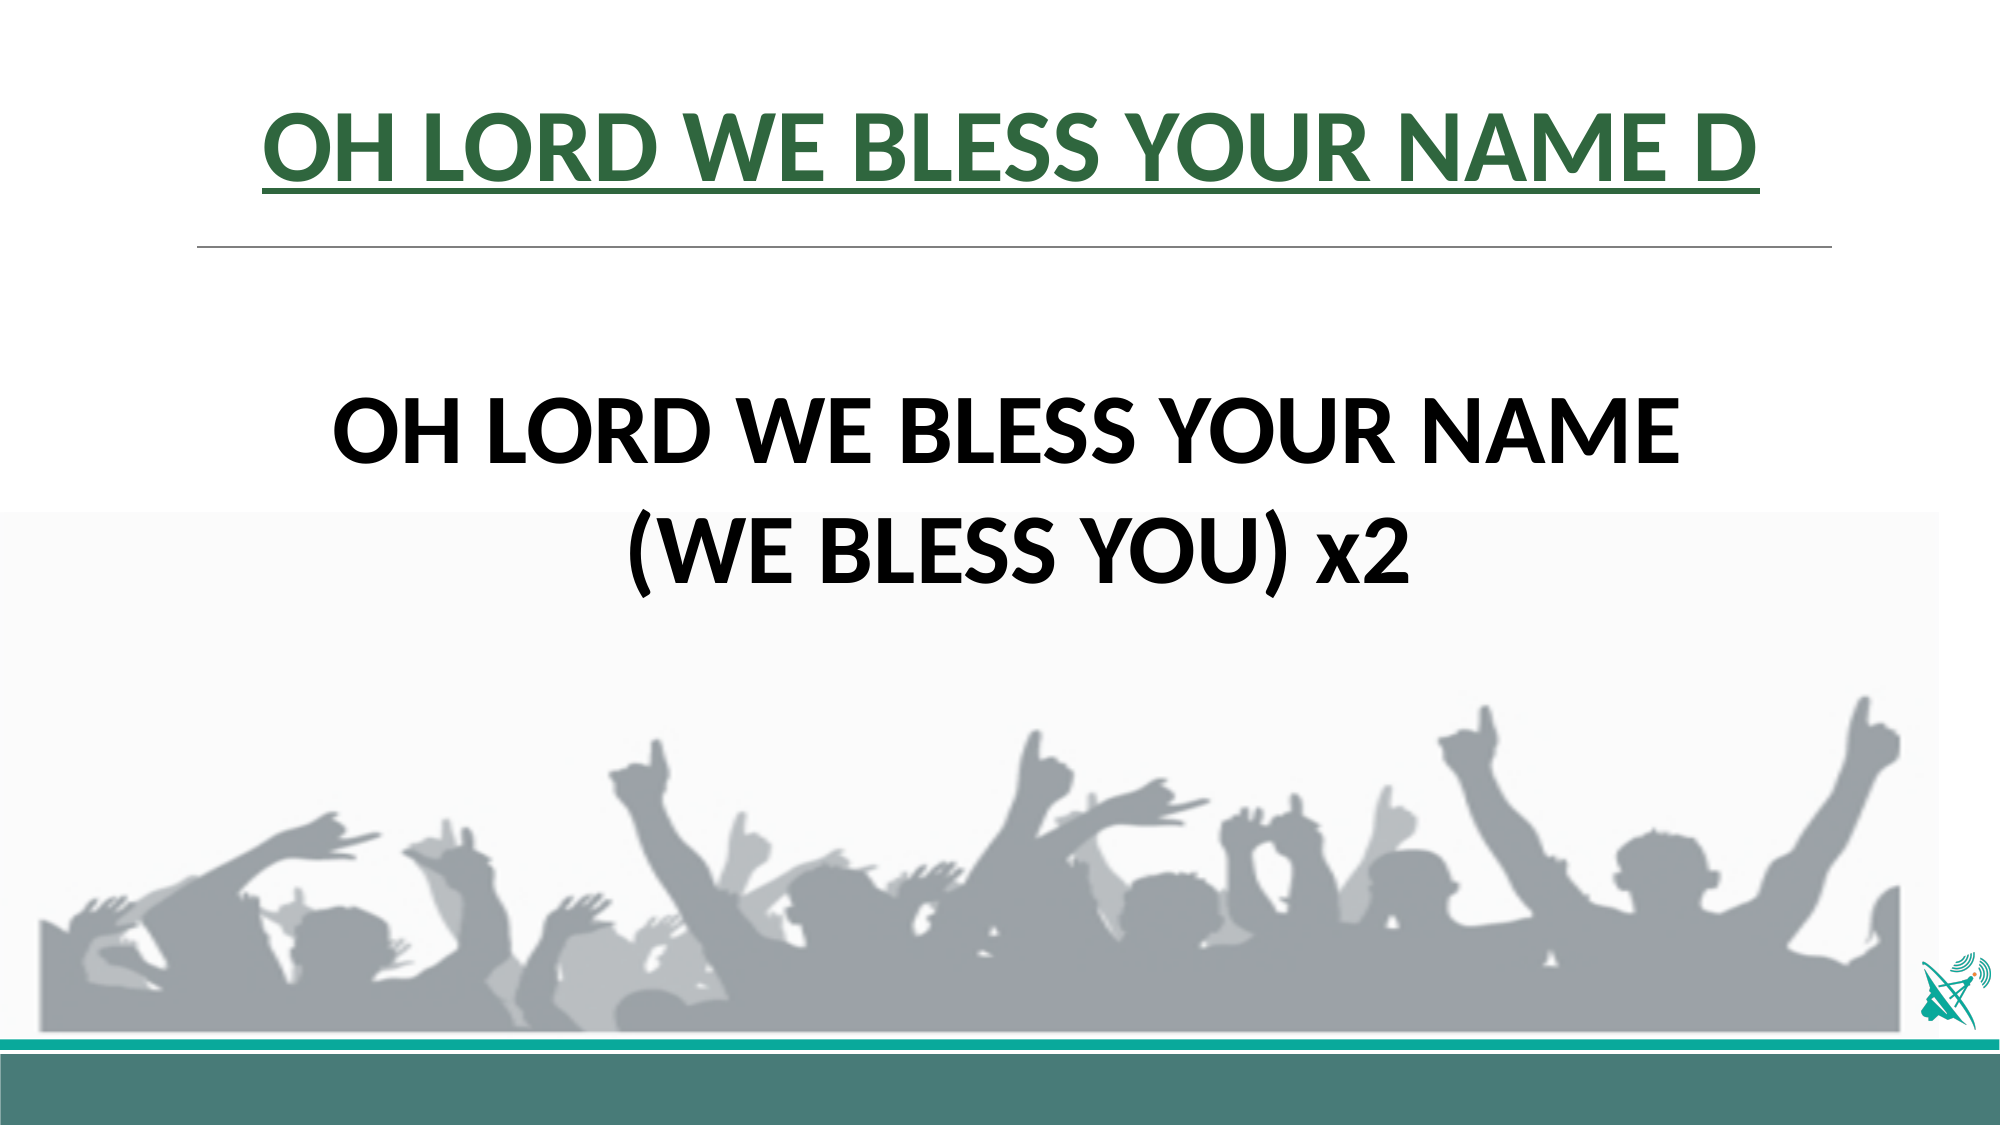

# OH LORD WE BLESS YOUR NAME D
OH LORD WE BLESS YOUR NAME
(WE BLESS YOU) x2